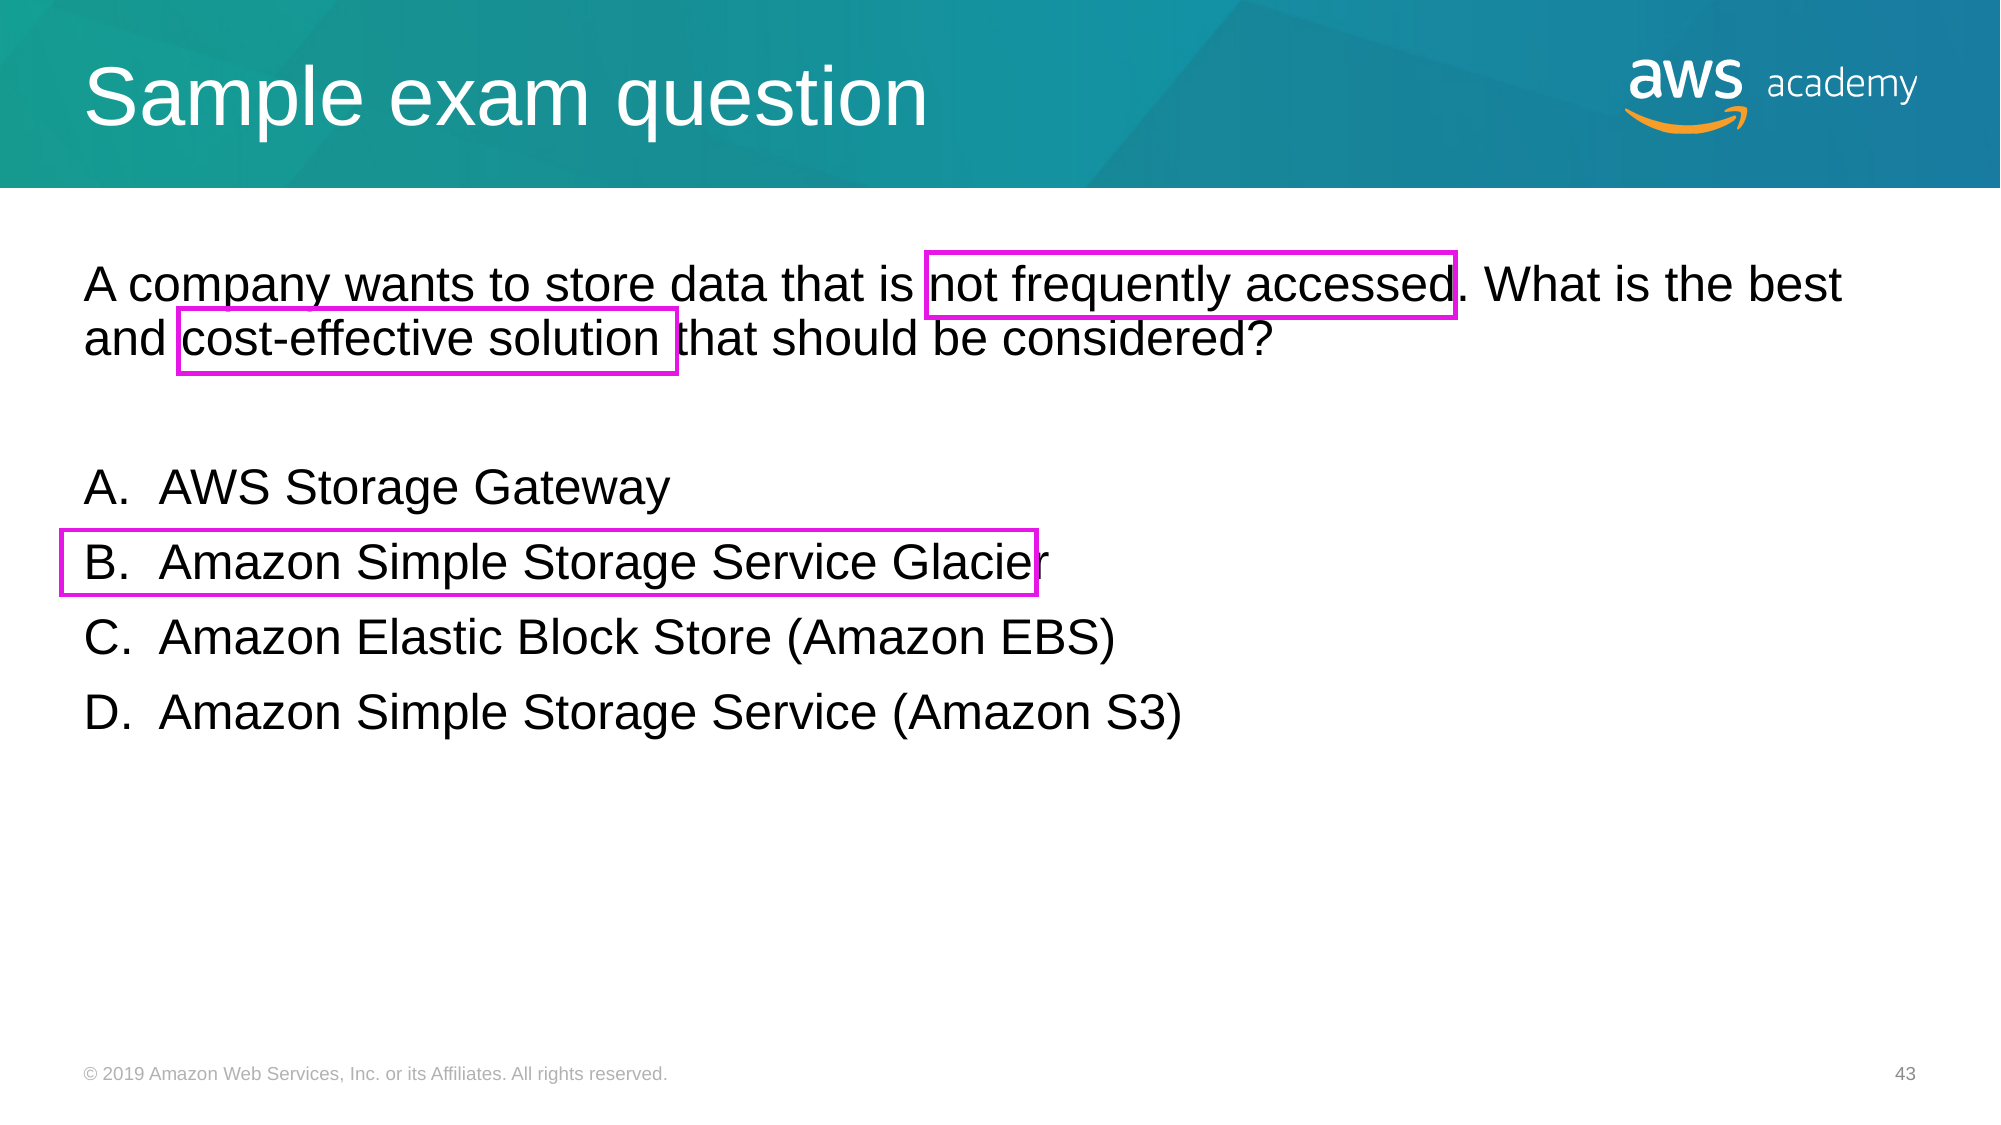

# Sample exam question
A company wants to store data that is not frequently accessed. What is the best and cost-effective solution that should be considered?

AWS Storage Gateway
Amazon Simple Storage Service Glacier
Amazon Elastic Block Store (Amazon EBS)
Amazon Simple Storage Service (Amazon S3)

© 2019 Amazon Web Services, Inc. or its Affiliates. All rights reserved.
43